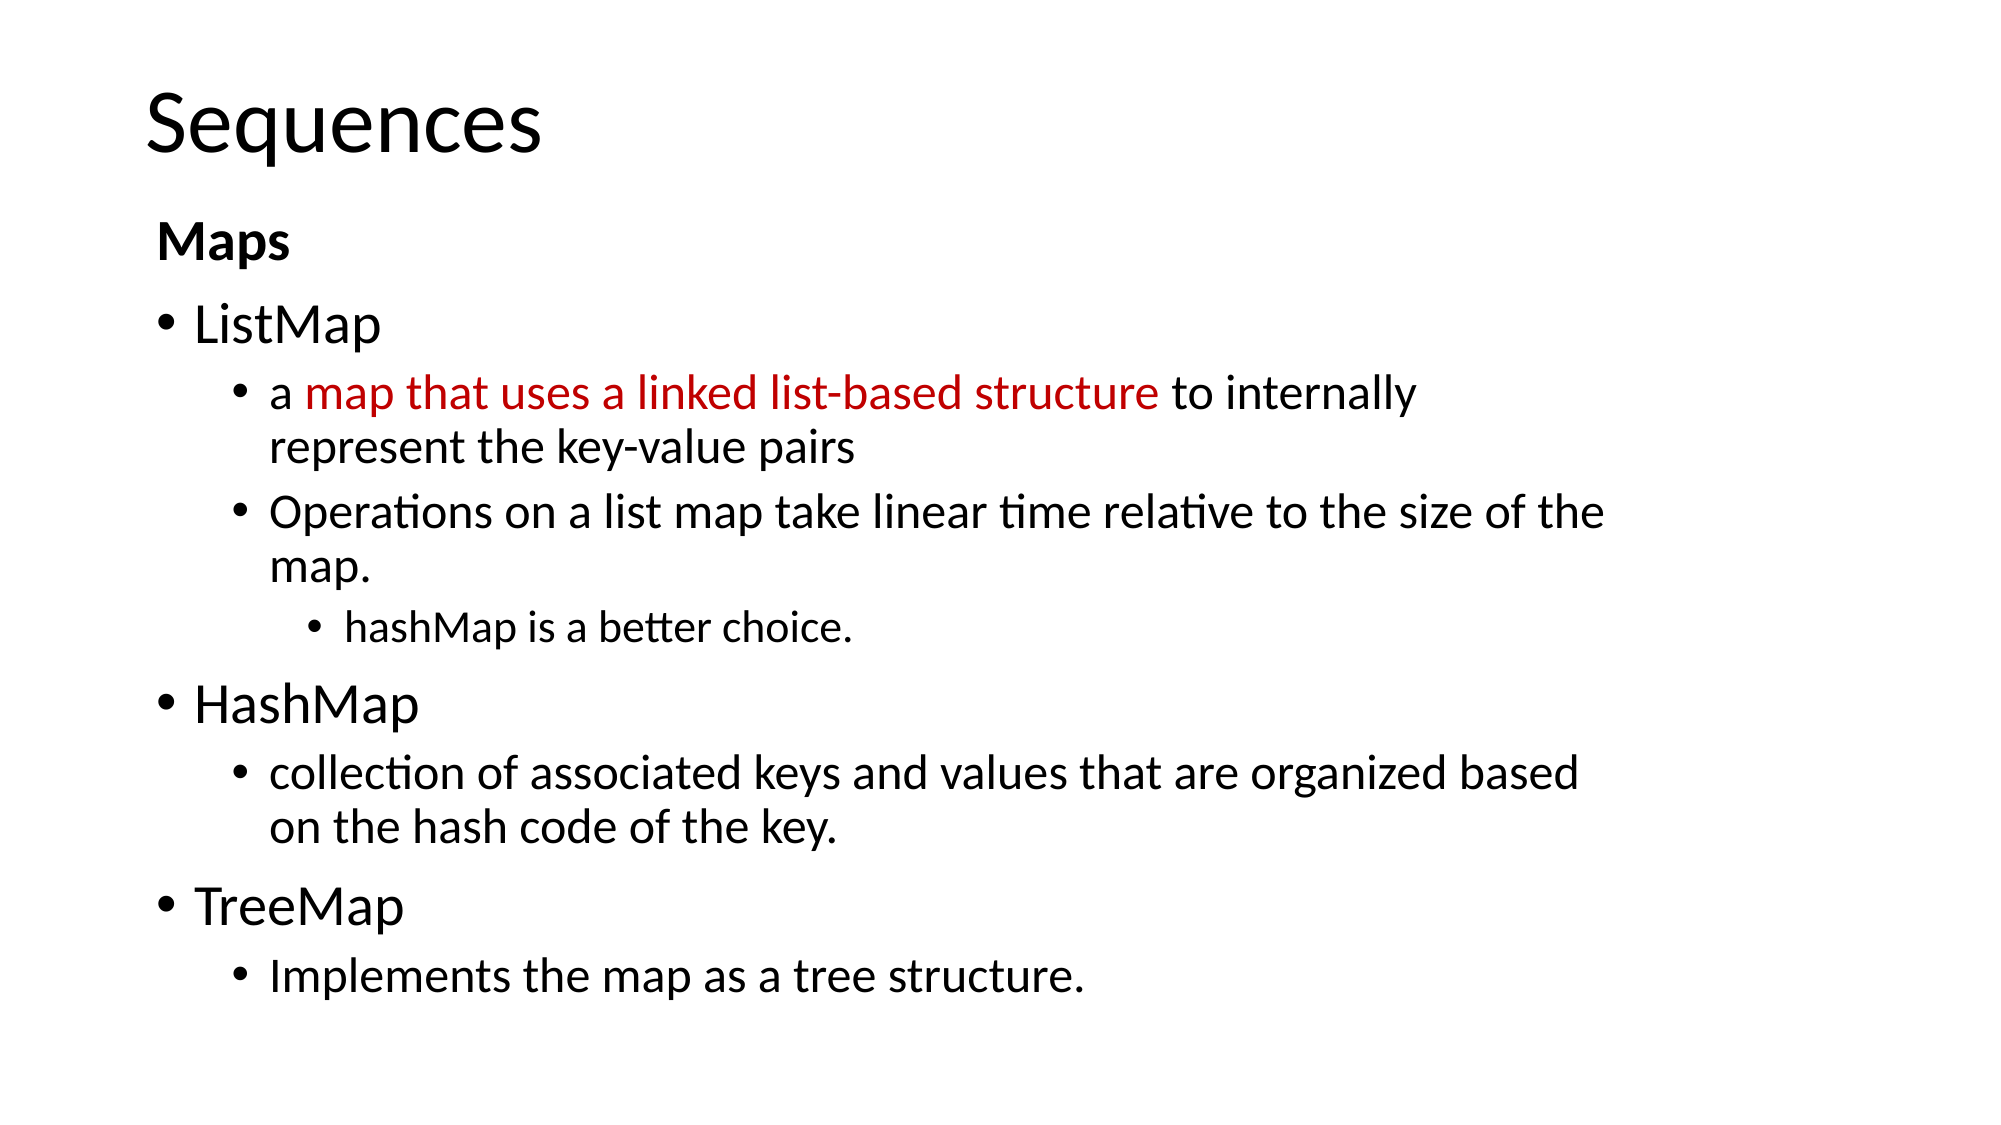

# Sequences
Maps
ListMap
a map that uses a linked list-based structure to internally represent the key-value pairs
Operations on a list map take linear time relative to the size of the map.
hashMap is a better choice.
HashMap
collection of associated keys and values that are organized based on the hash code of the key.
TreeMap
Implements the map as a tree structure.